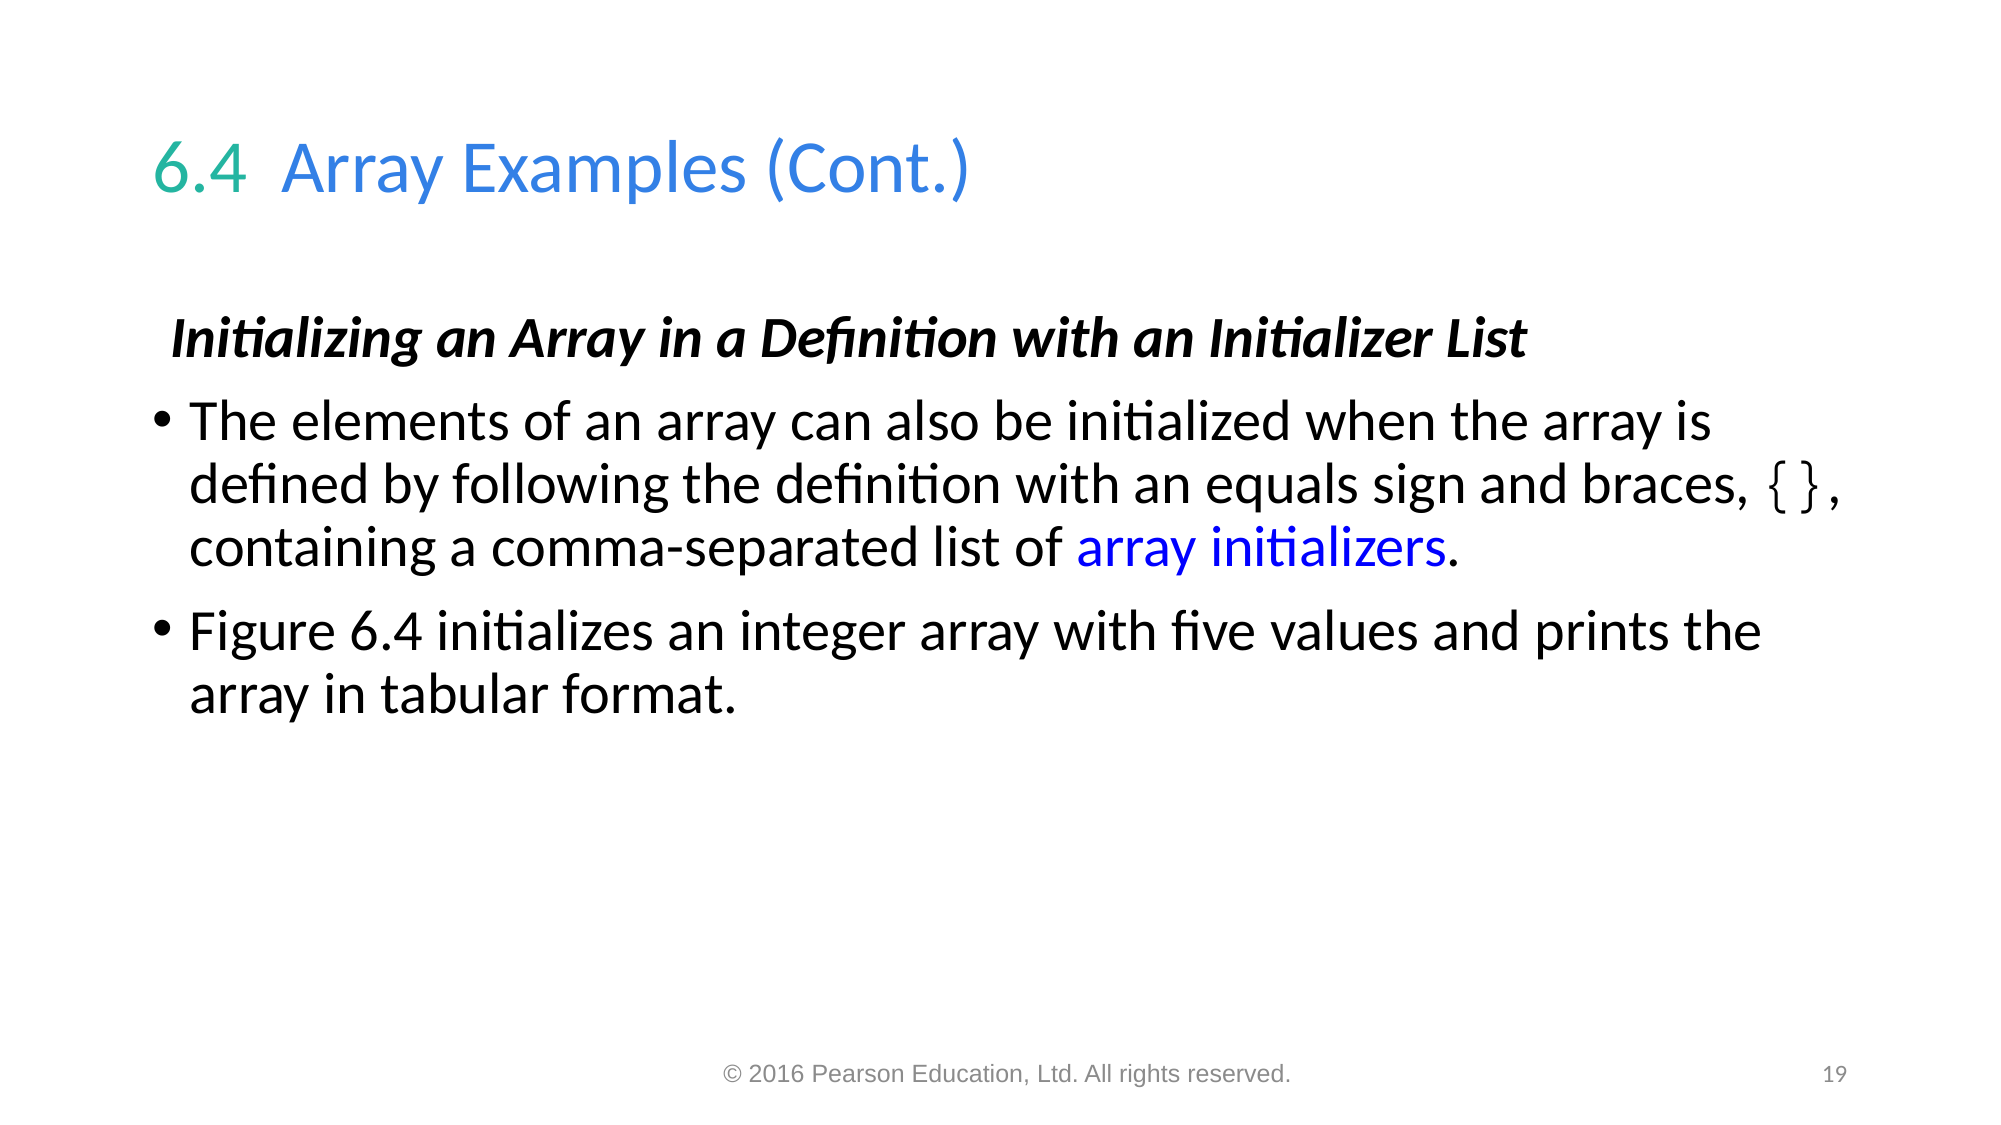

# 6.4  Array Examples (Cont.)
Initializing an Array in a Definition with an Initializer List
The elements of an array can also be initialized when the array is defined by following the definition with an equals sign and braces, {}, containing a comma-separated list of array initializers.
Figure 6.4 initializes an integer array with five values and prints the array in tabular format.
19
© 2016 Pearson Education, Ltd. All rights reserved.